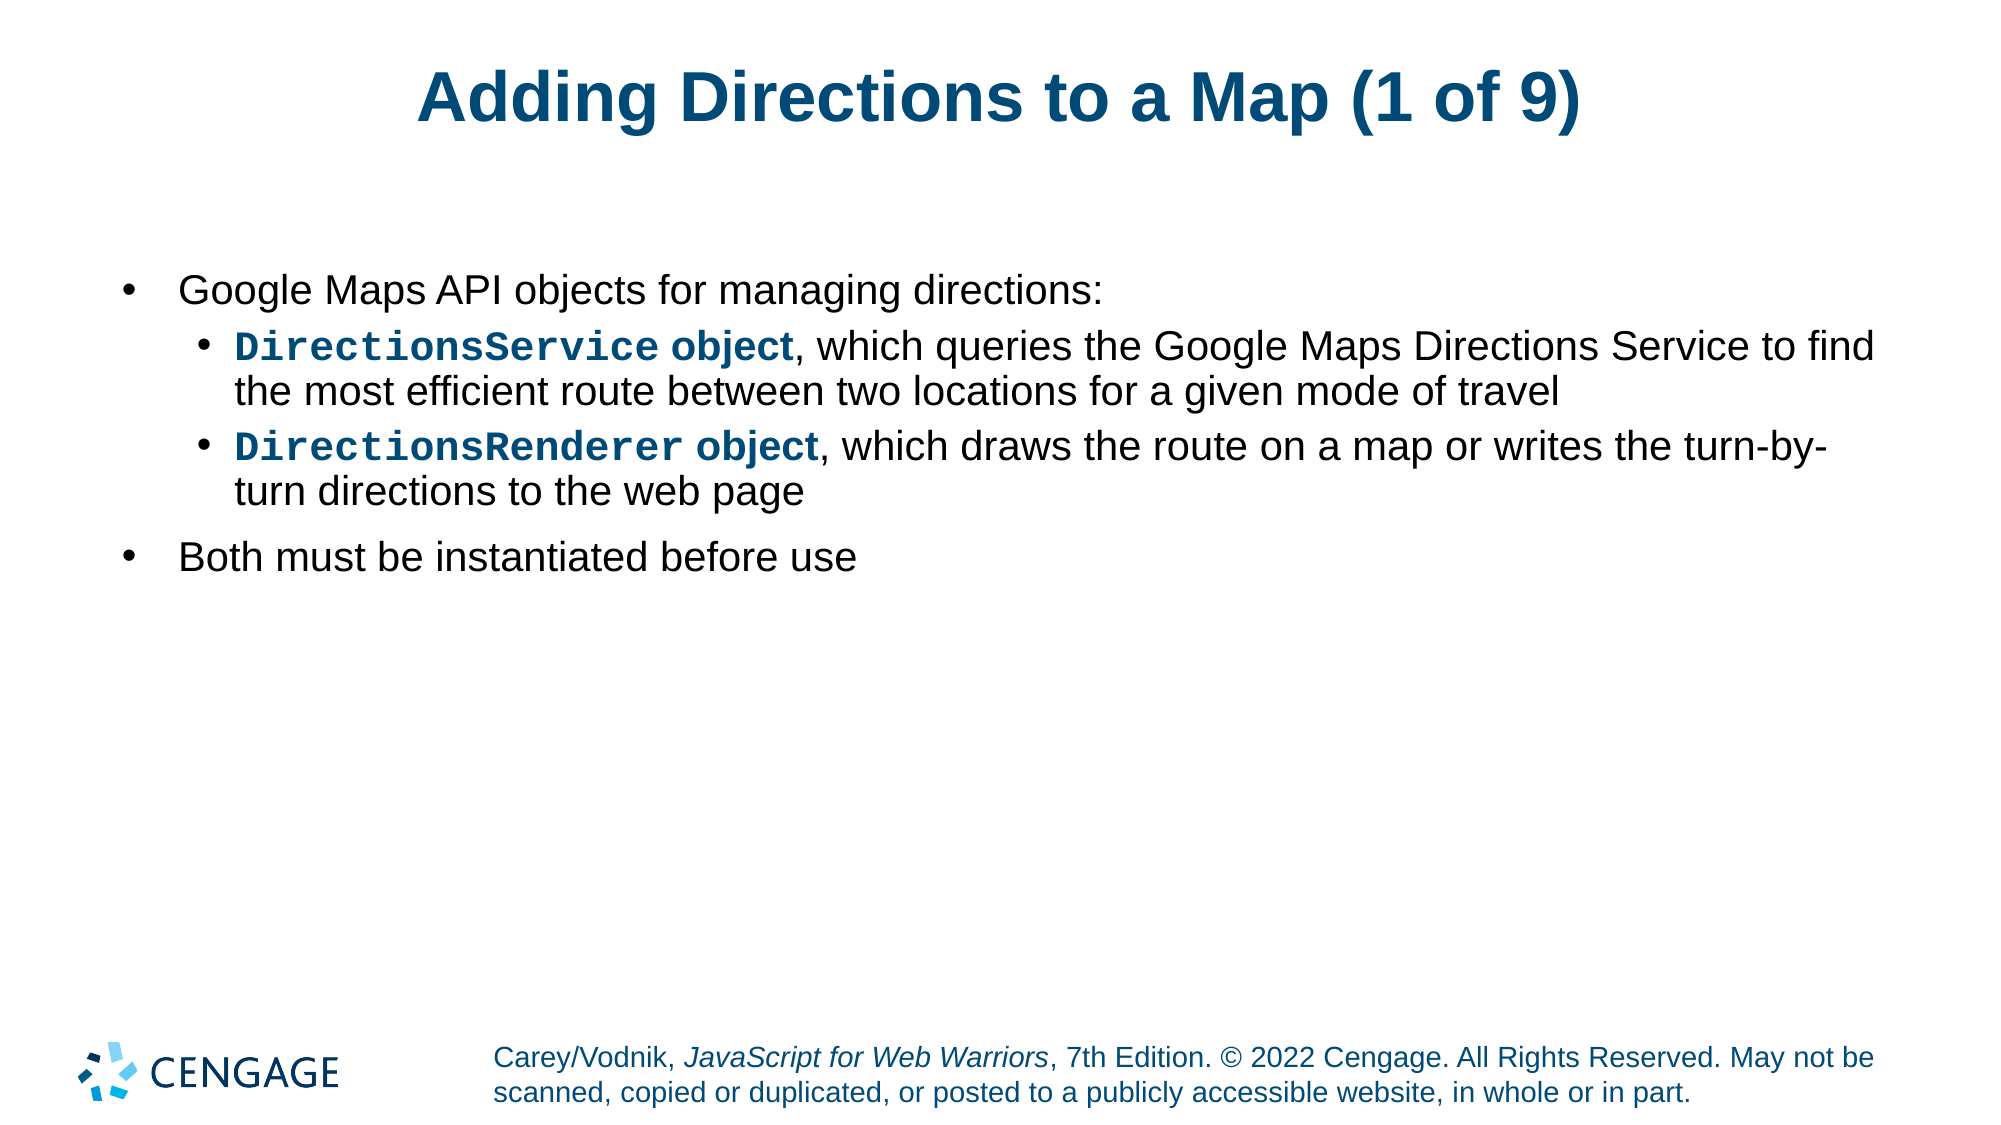

# Adding Directions to a Map (1 of 9)
Google Maps API objects for managing directions:
DirectionsService object, which queries the Google Maps Directions Service to find the most efficient route between two locations for a given mode of travel
DirectionsRenderer object, which draws the route on a map or writes the turn-by-turn directions to the web page
Both must be instantiated before use